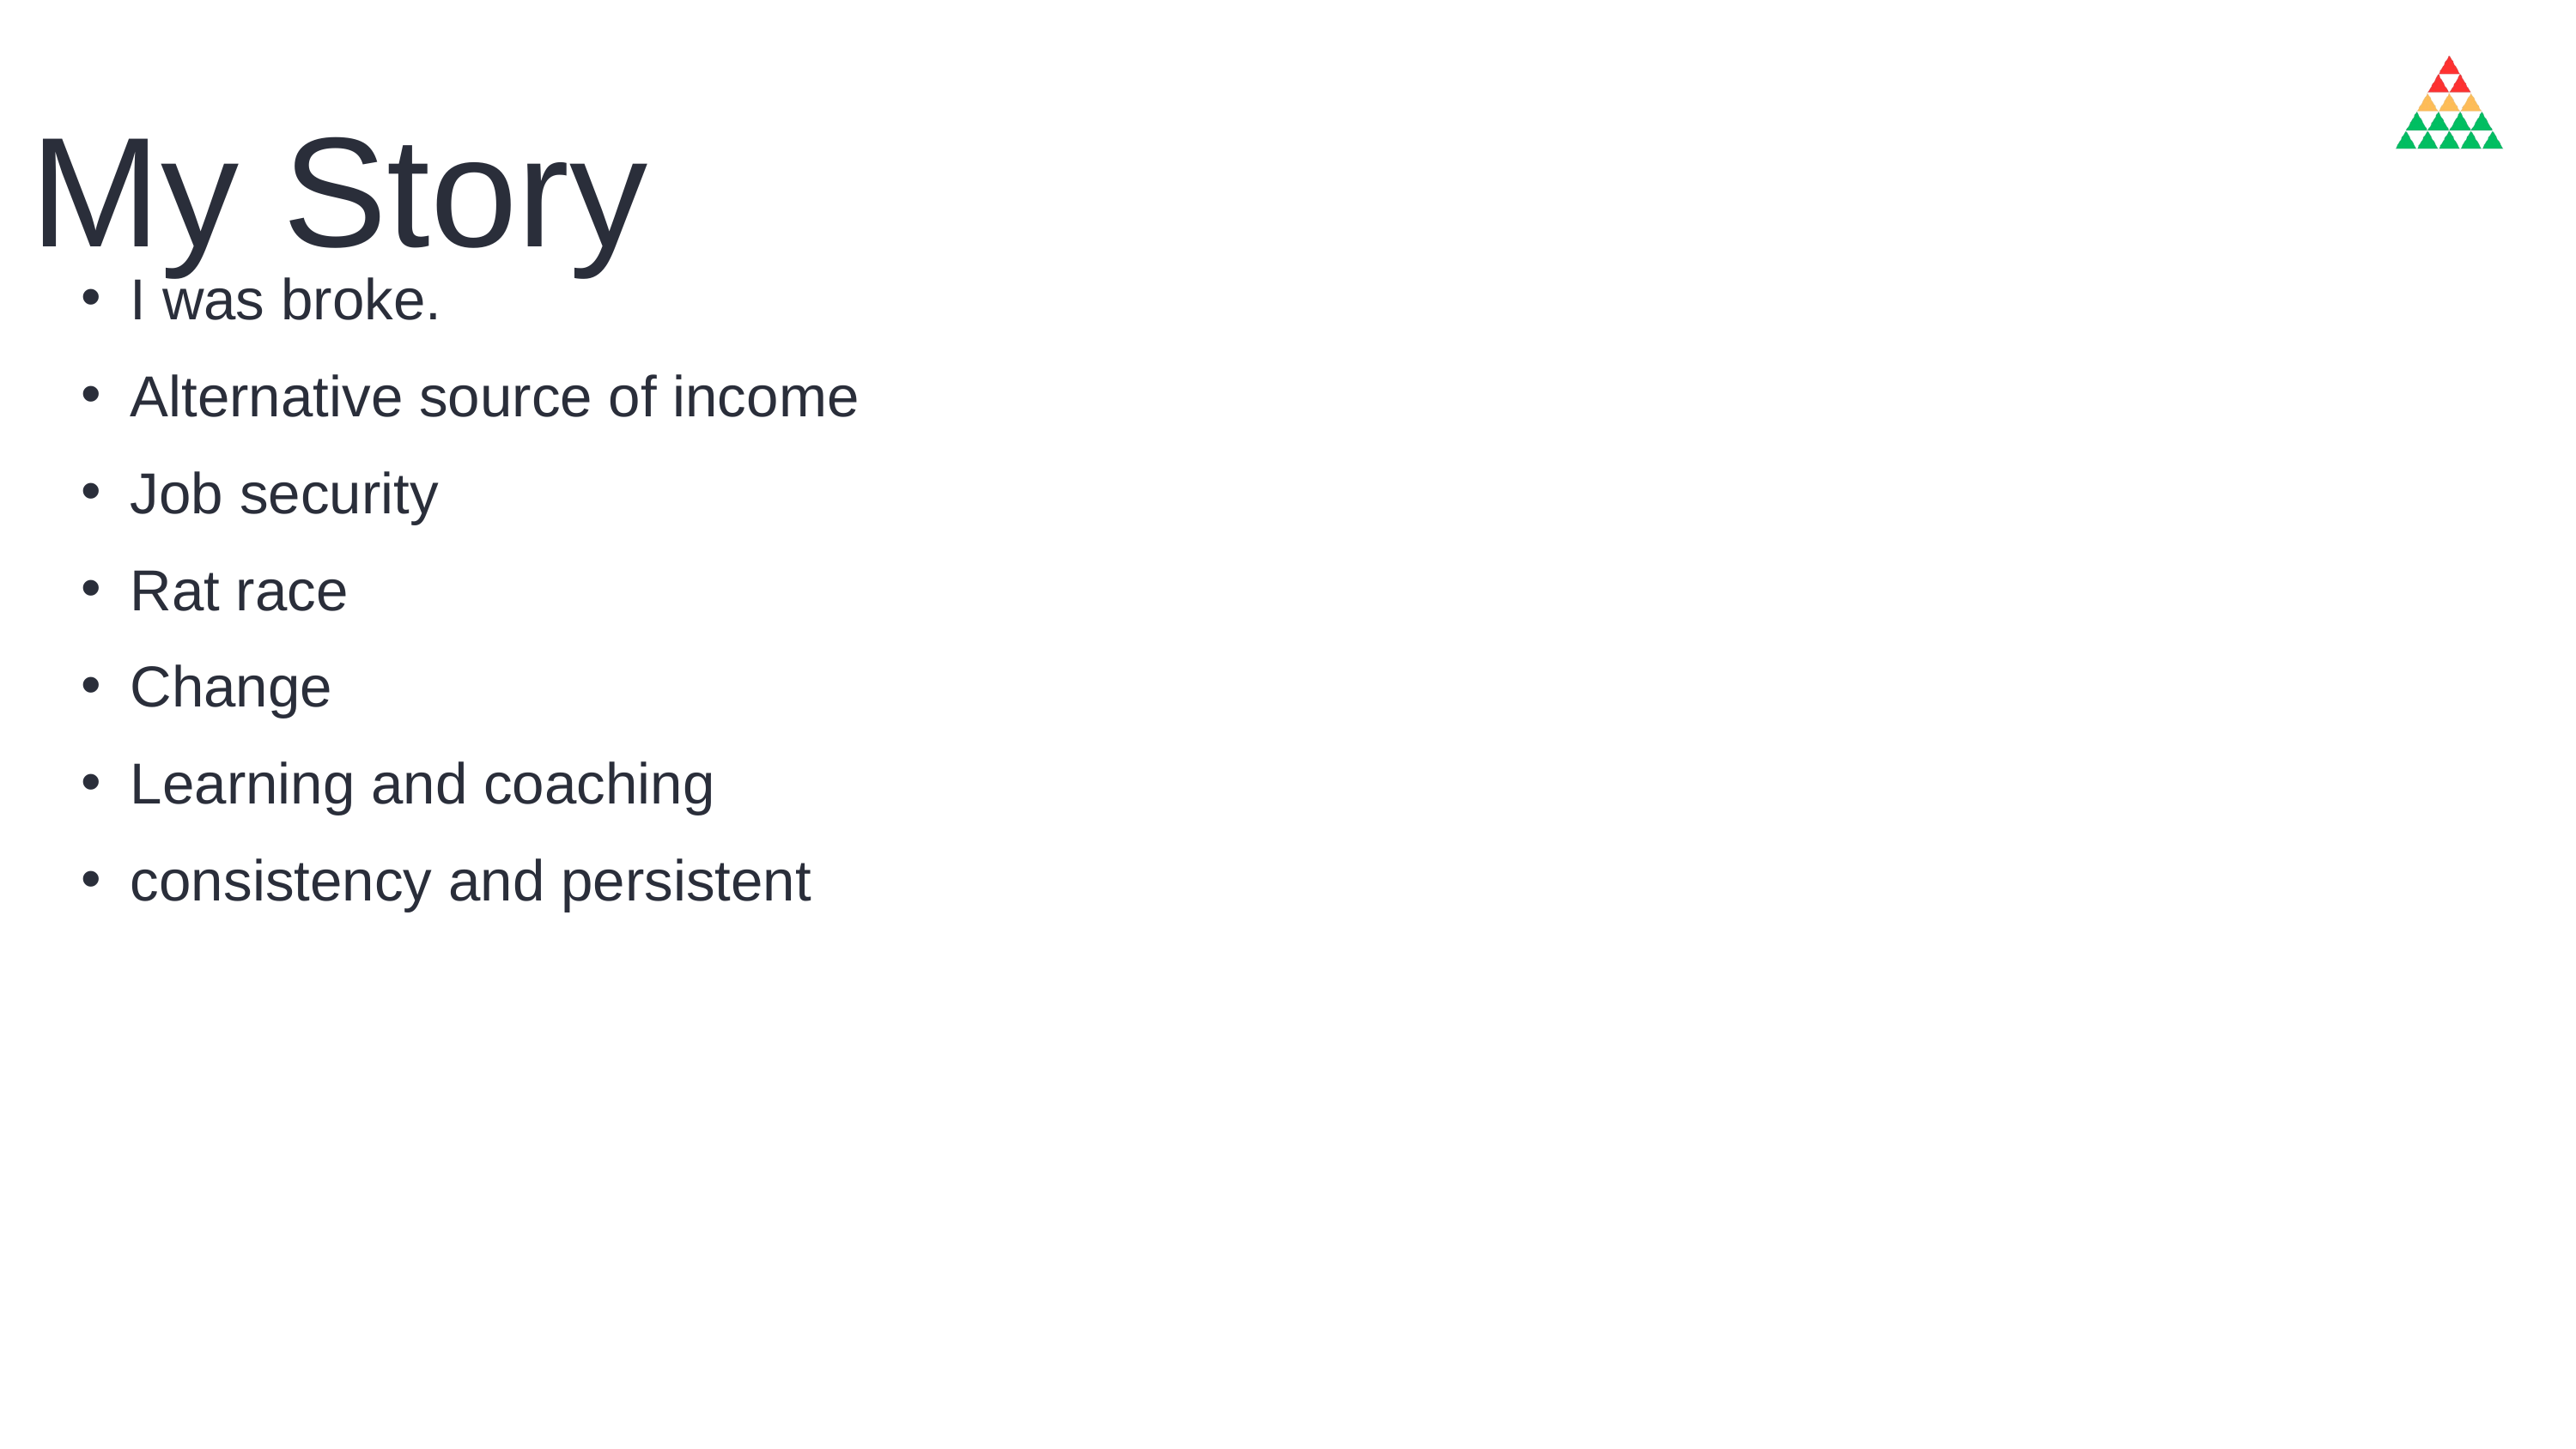

My Story
I was broke.
Alternative source of income
Job security
Rat race
Change
Learning and coaching
consistency and persistent